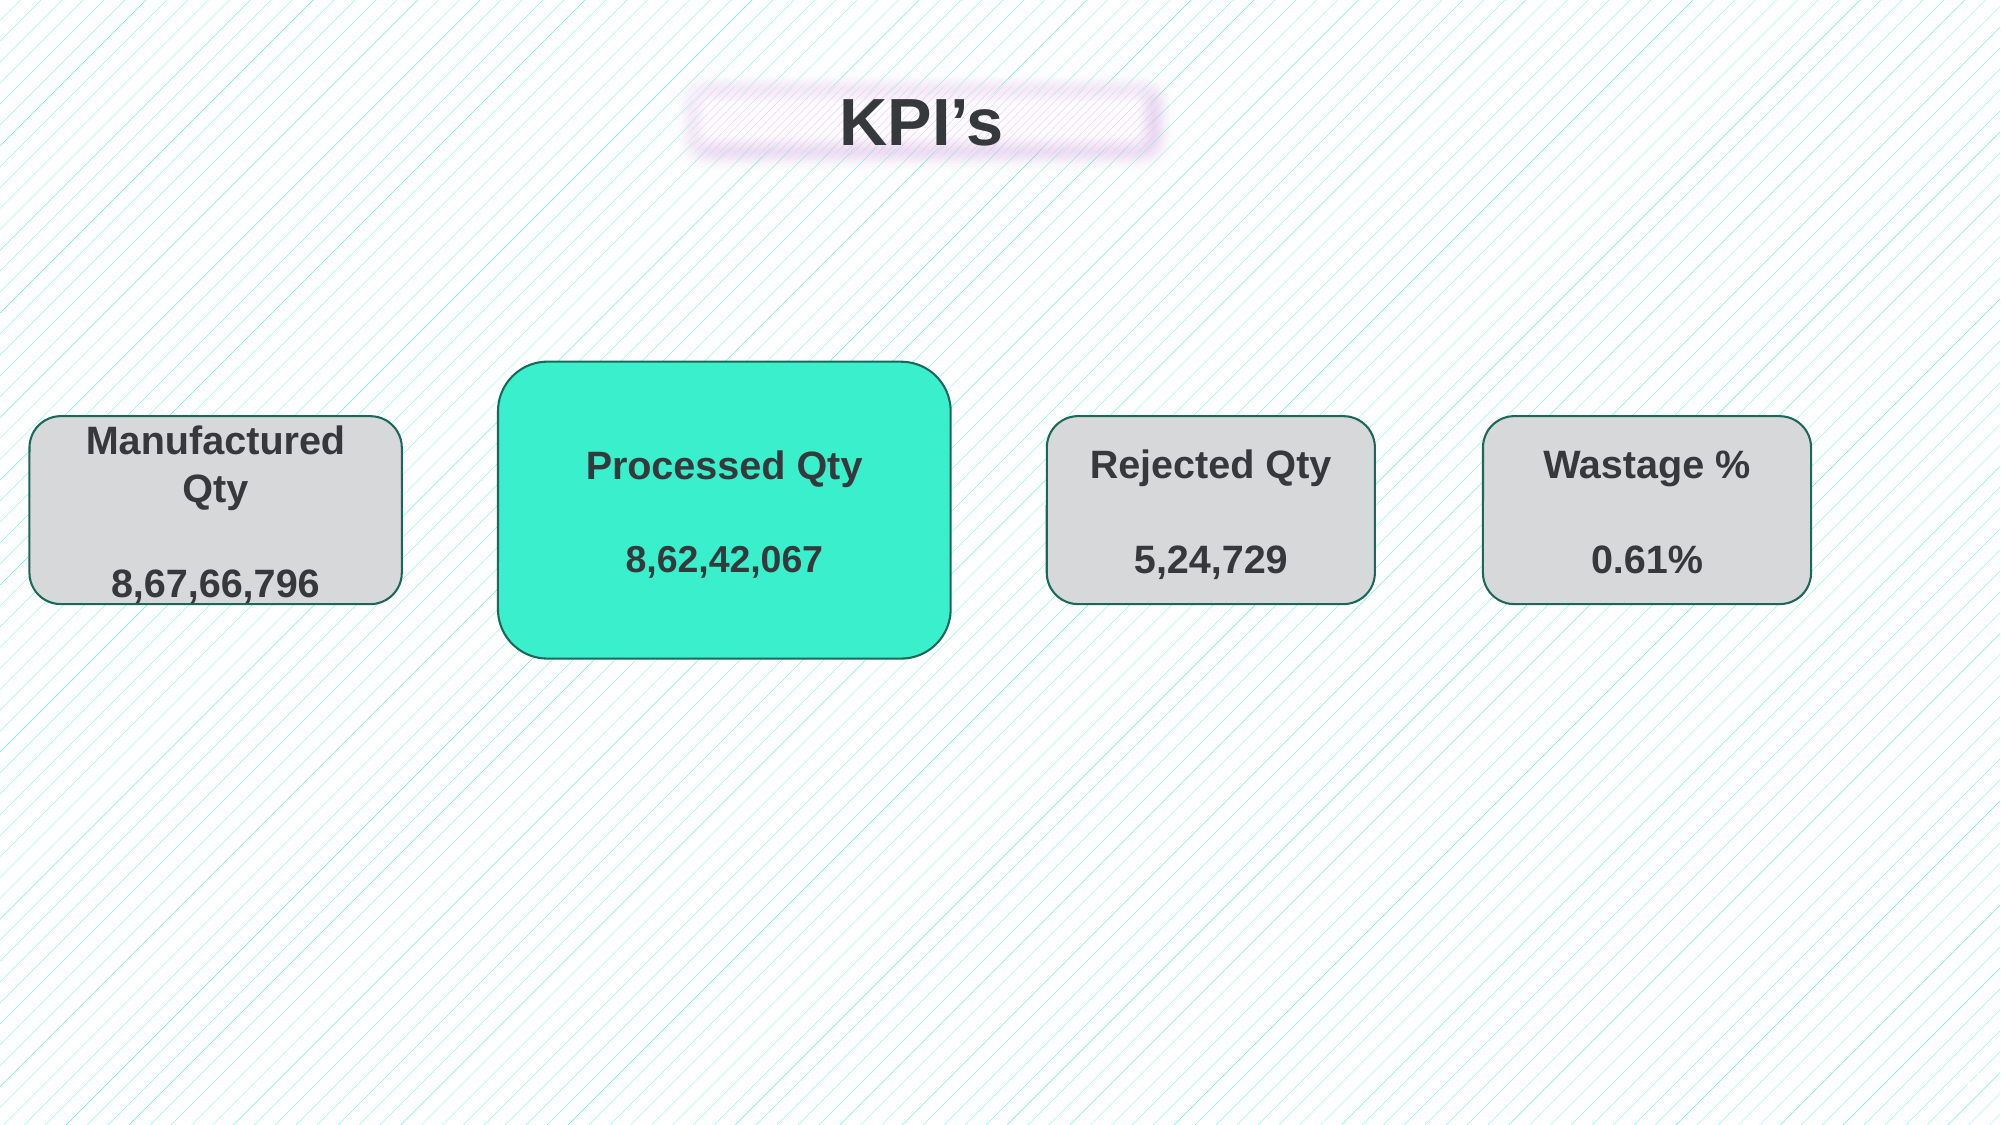

KPI’s
Processed Qty
8,62,42,067
Manufactured Qty
8,67,66,796
Rejected Qty
5,24,729
Wastage %
0.61%
5